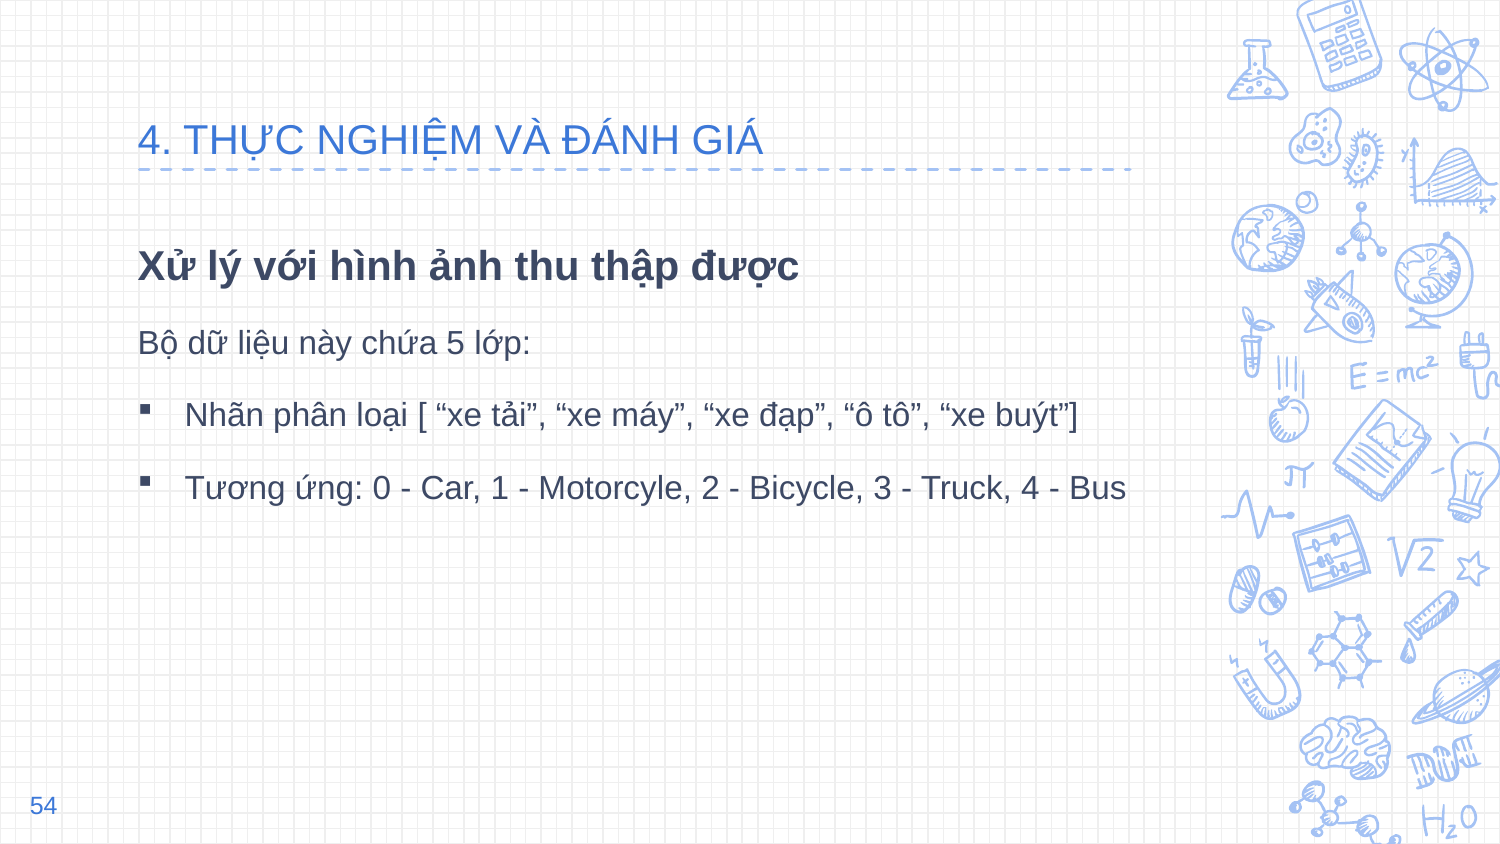

# 4. THỰC NGHIỆM VÀ ĐÁNH GIÁ
Xử lý với hình ảnh thu thập được
Bộ dữ liệu này chứa 5 lớp:
Nhãn phân loại [ “xe tải”, “xe máy”, “xe đạp”, “ô tô”, “xe buýt”]
Tương ứng: 0 - Car, 1 - Motorcyle, 2 - Bicycle, 3 - Truck, 4 - Bus
54